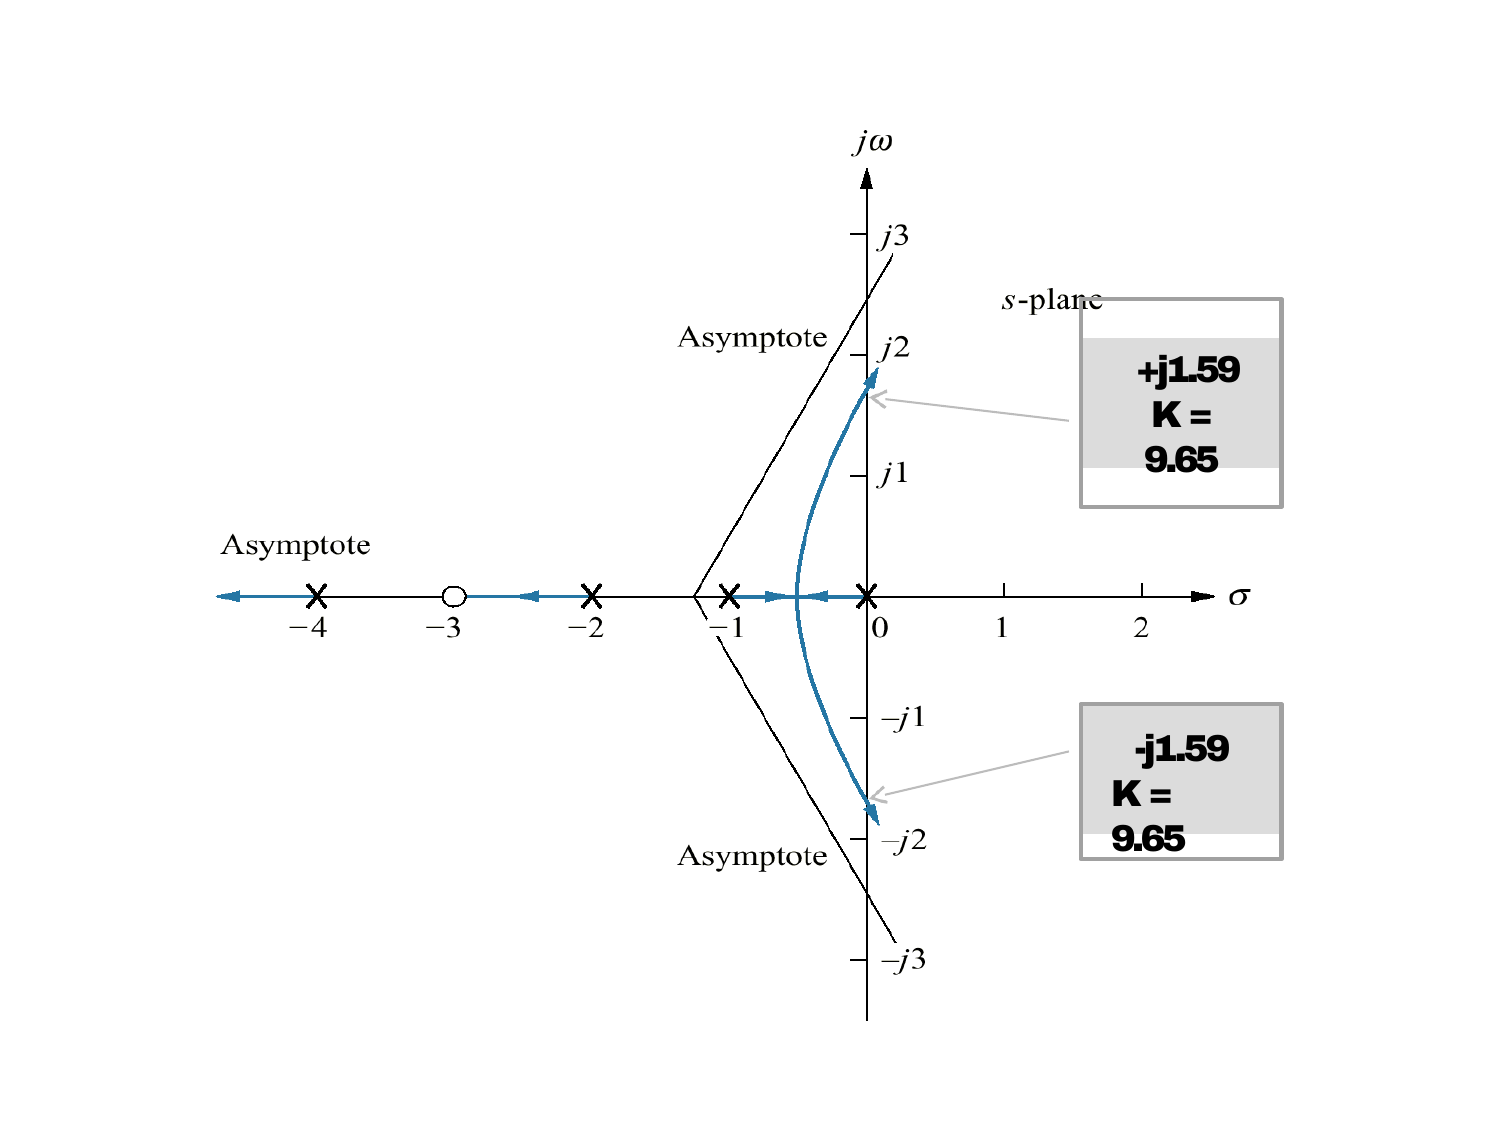

# +j1.59  K = 9.65

-j1.59  K = 9.65